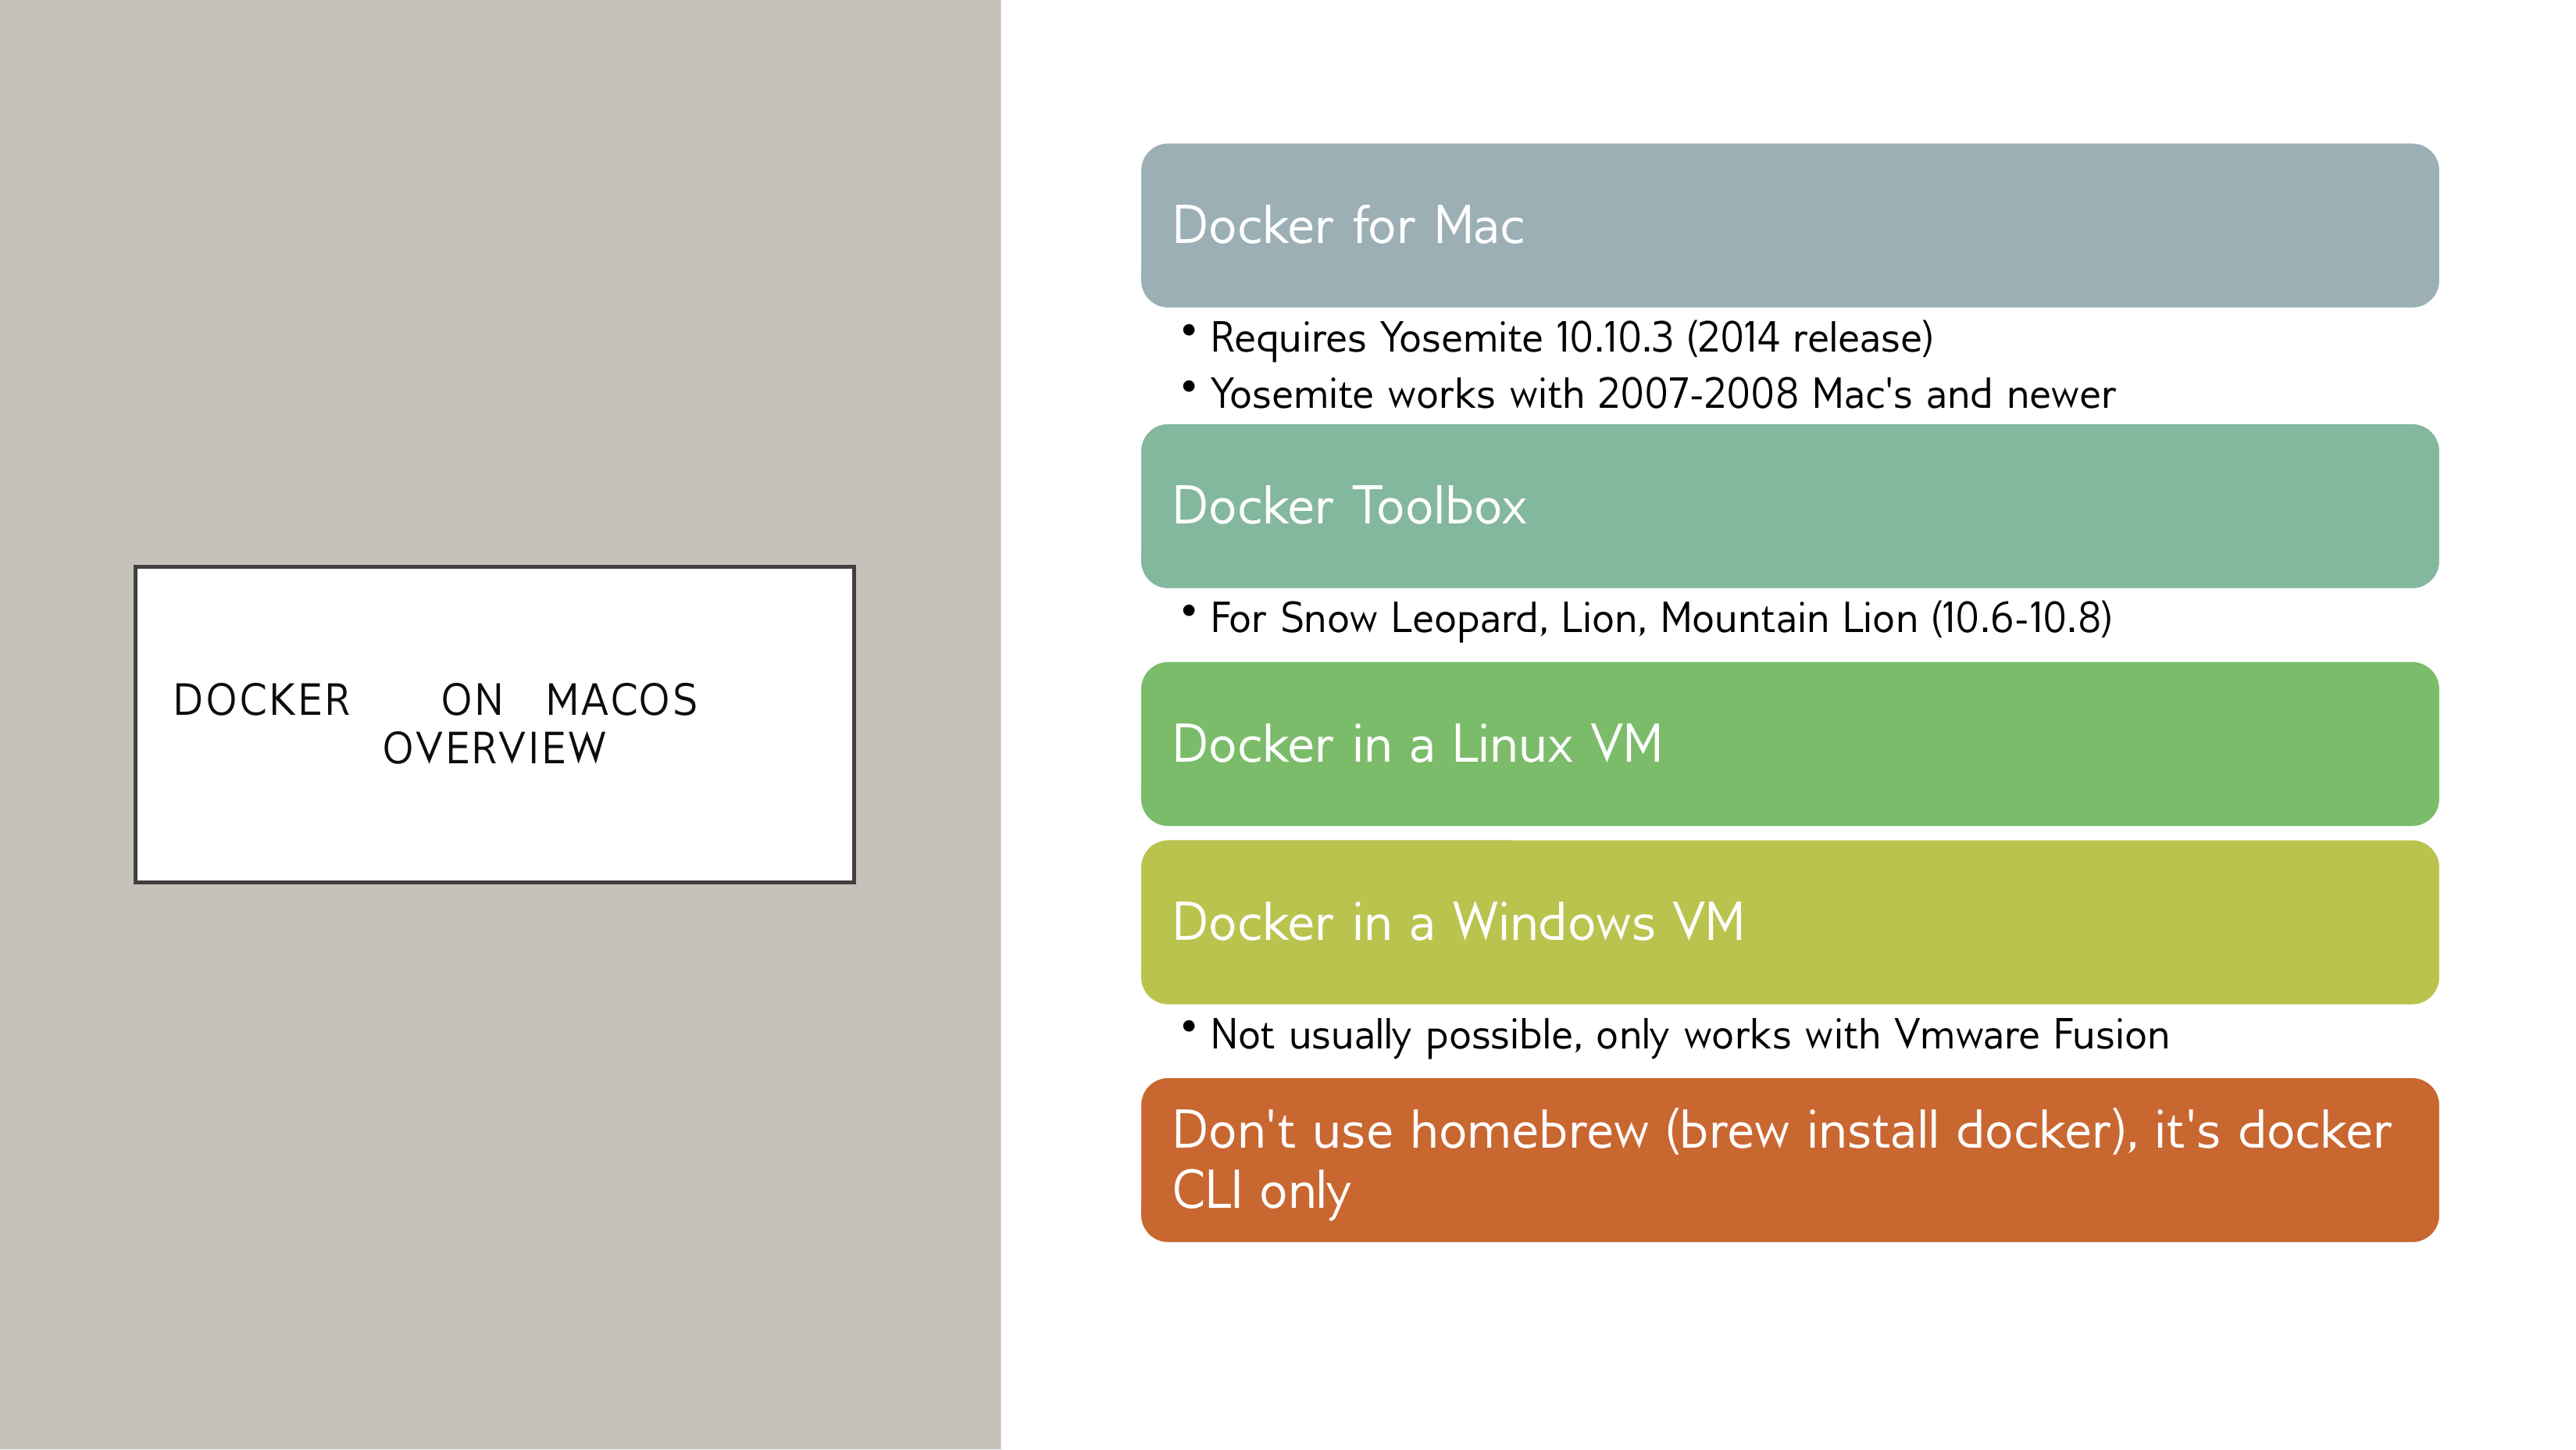

Docker for Mac
Requires Yosemite 10.10.3 (2014 release)
Yosemite works with 2007-2008 Mac's and newer
Docker Toolbox
For Snow Leopard, Lion, Mountain Lion (10.6-10.8)
Docker in a Linux VM
Docker in a Windows VM
Not usually possible, only works with Vmware Fusion
Don't use homebrew (brew install docker), it's docker CLI only
Docker	on	macOS	Overview